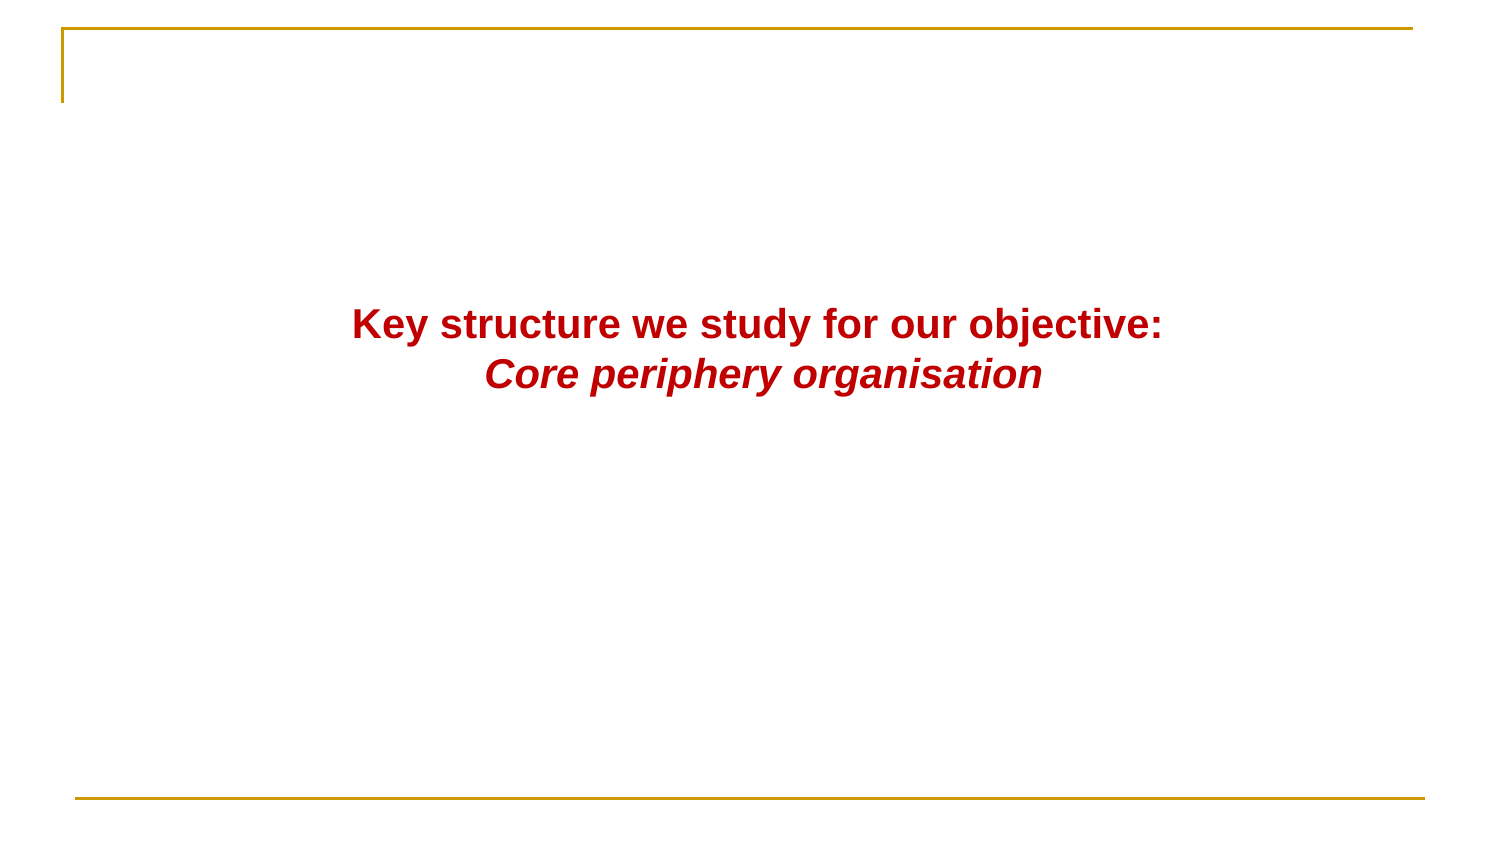

Key structure we study for our objective:
Core periphery organisation